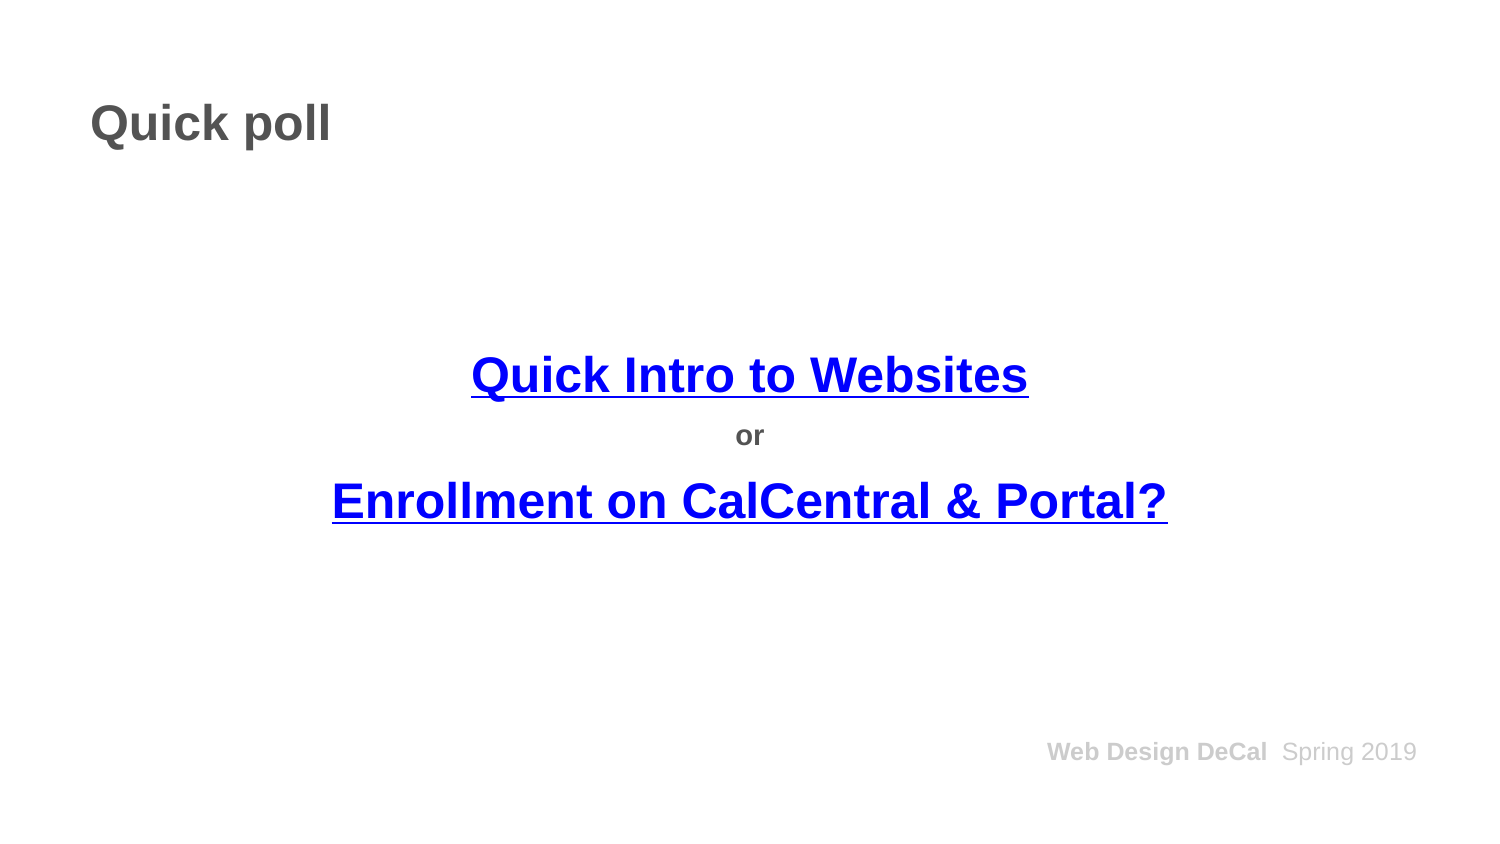

# Quick poll
Quick Intro to Websites
or
Enrollment on CalCentral & Portal?